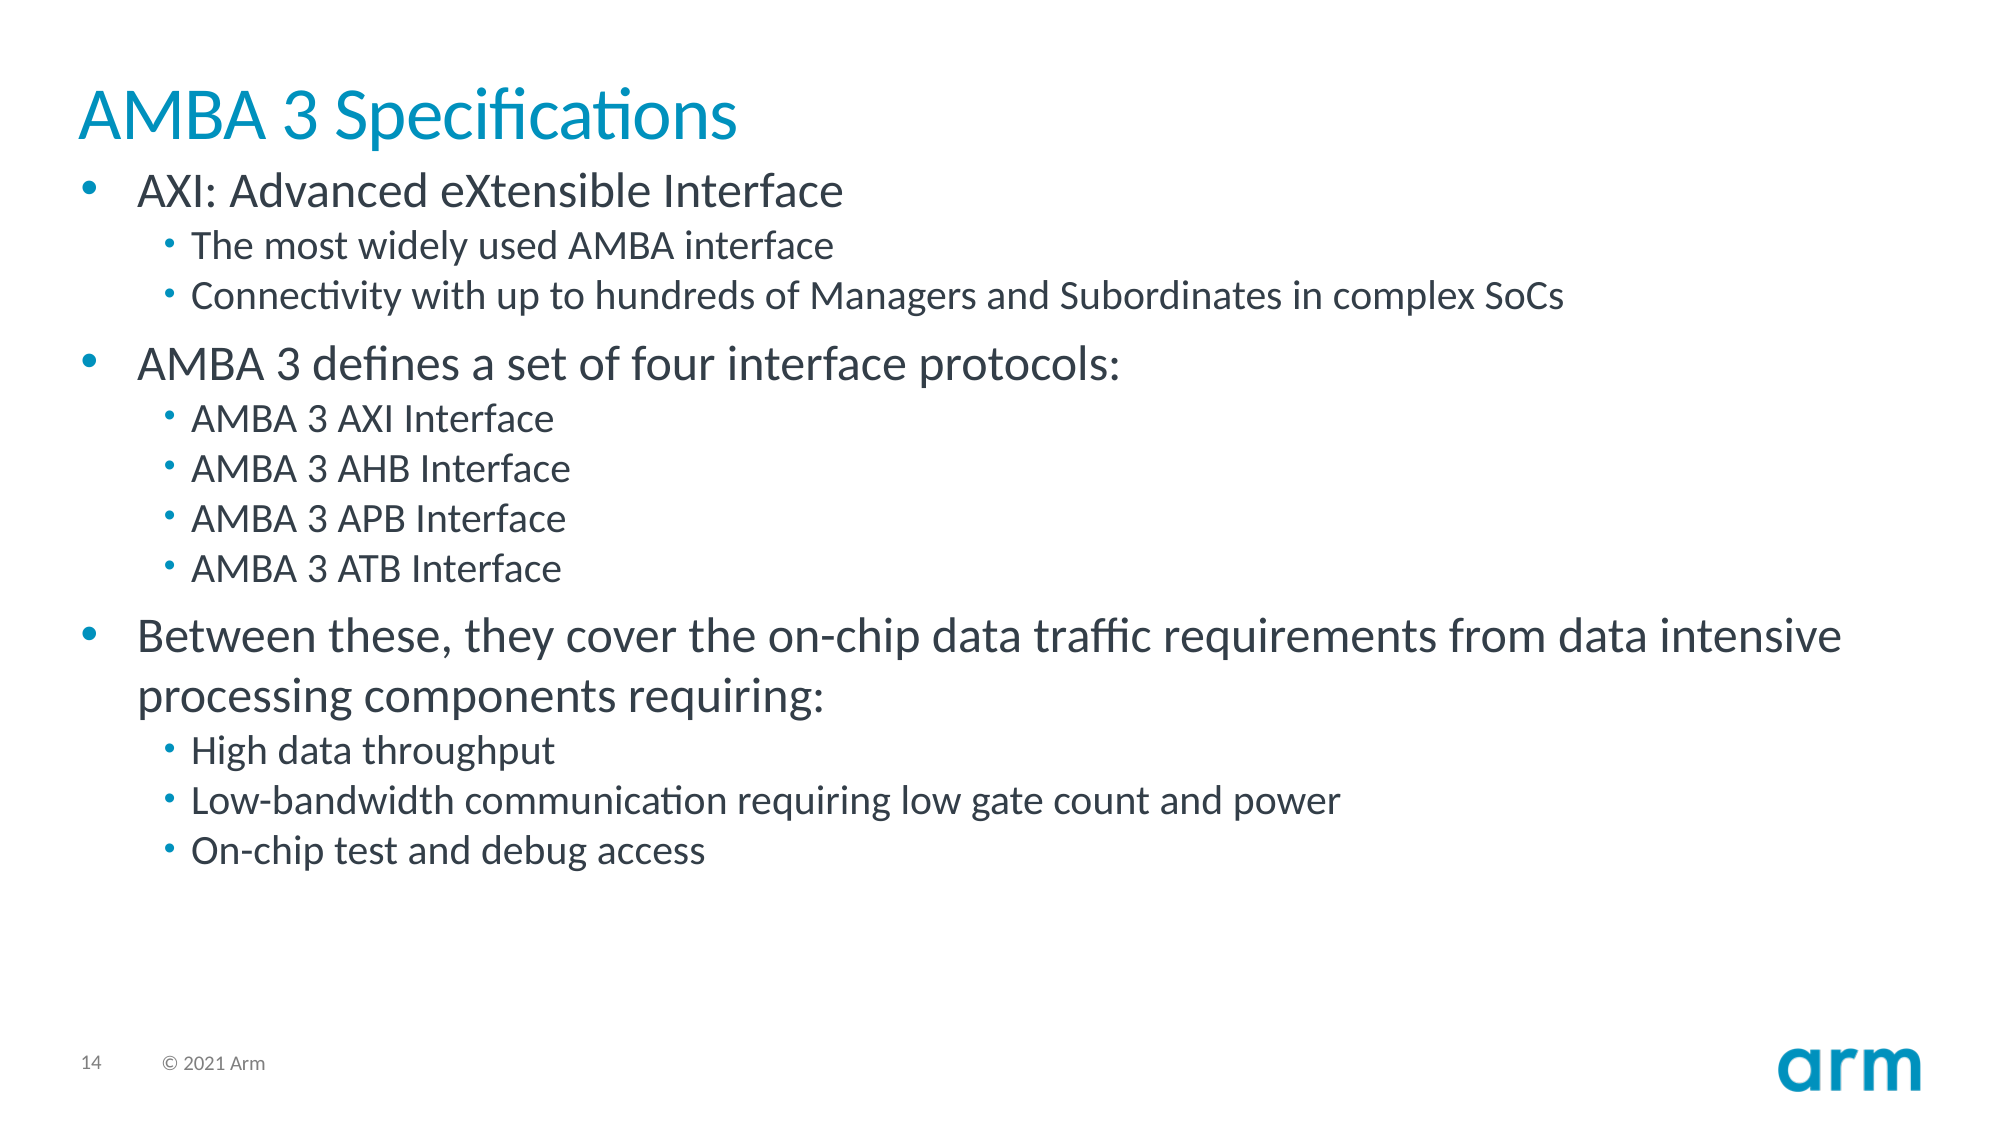

# AMBA 3 Specifications
AXI: Advanced eXtensible Interface
The most widely used AMBA interface
Connectivity with up to hundreds of Managers and Subordinates in complex SoCs
AMBA 3 defines a set of four interface protocols:
AMBA 3 AXI Interface
AMBA 3 AHB Interface
AMBA 3 APB Interface
AMBA 3 ATB Interface
Between these, they cover the on-chip data traffic requirements from data intensive processing components requiring:
High data throughput
Low-bandwidth communication requiring low gate count and power
On-chip test and debug access